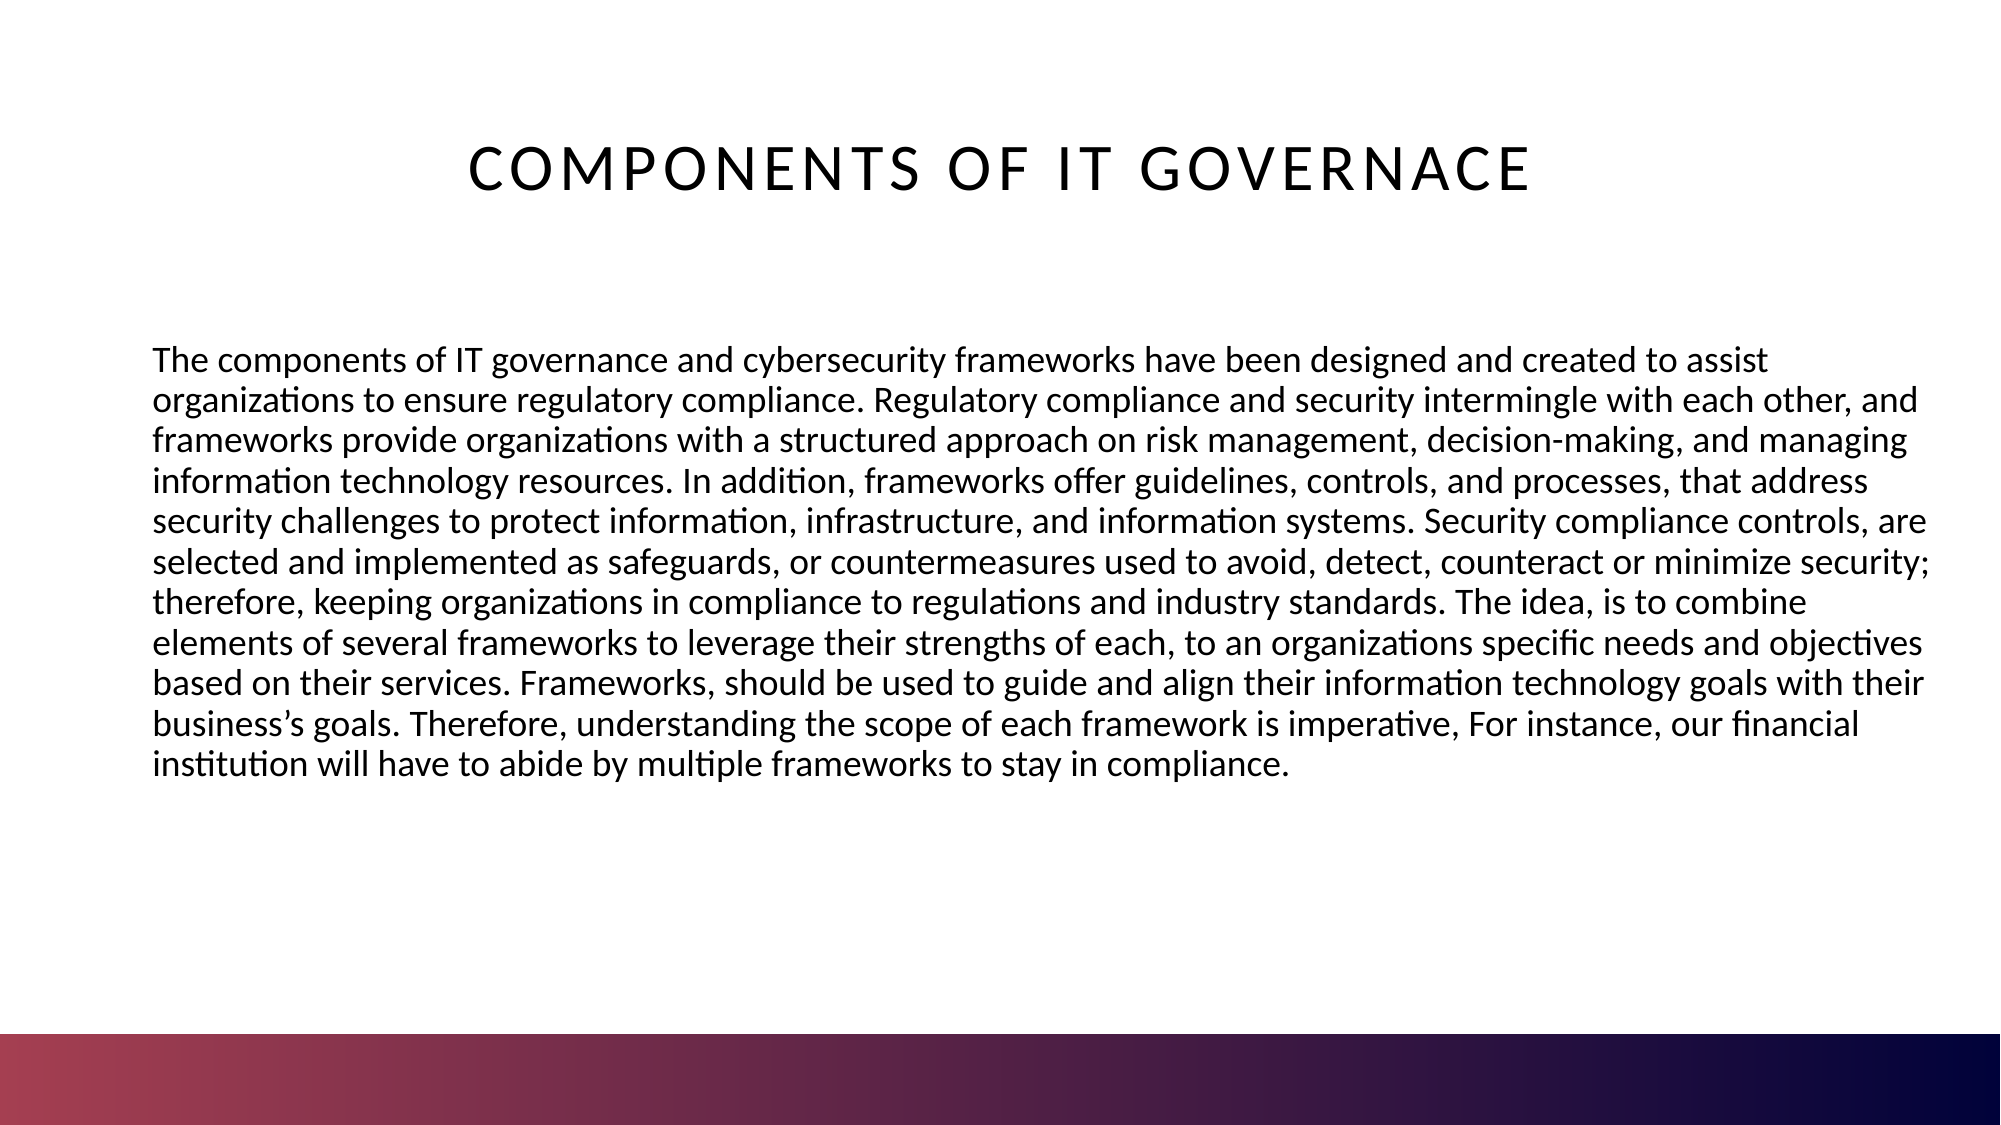

# Components of it governace
The components of IT governance and cybersecurity frameworks have been designed and created to assist organizations to ensure regulatory compliance. Regulatory compliance and security intermingle with each other, and frameworks provide organizations with a structured approach on risk management, decision-making, and managing information technology resources. In addition, frameworks offer guidelines, controls, and processes, that address security challenges to protect information, infrastructure, and information systems. Security compliance controls, are selected and implemented as safeguards, or countermeasures used to avoid, detect, counteract or minimize security; therefore, keeping organizations in compliance to regulations and industry standards. The idea, is to combine elements of several frameworks to leverage their strengths of each, to an organizations specific needs and objectives based on their services. Frameworks, should be used to guide and align their information technology goals with their business’s goals. Therefore, understanding the scope of each framework is imperative, For instance, our financial institution will have to abide by multiple frameworks to stay in compliance.